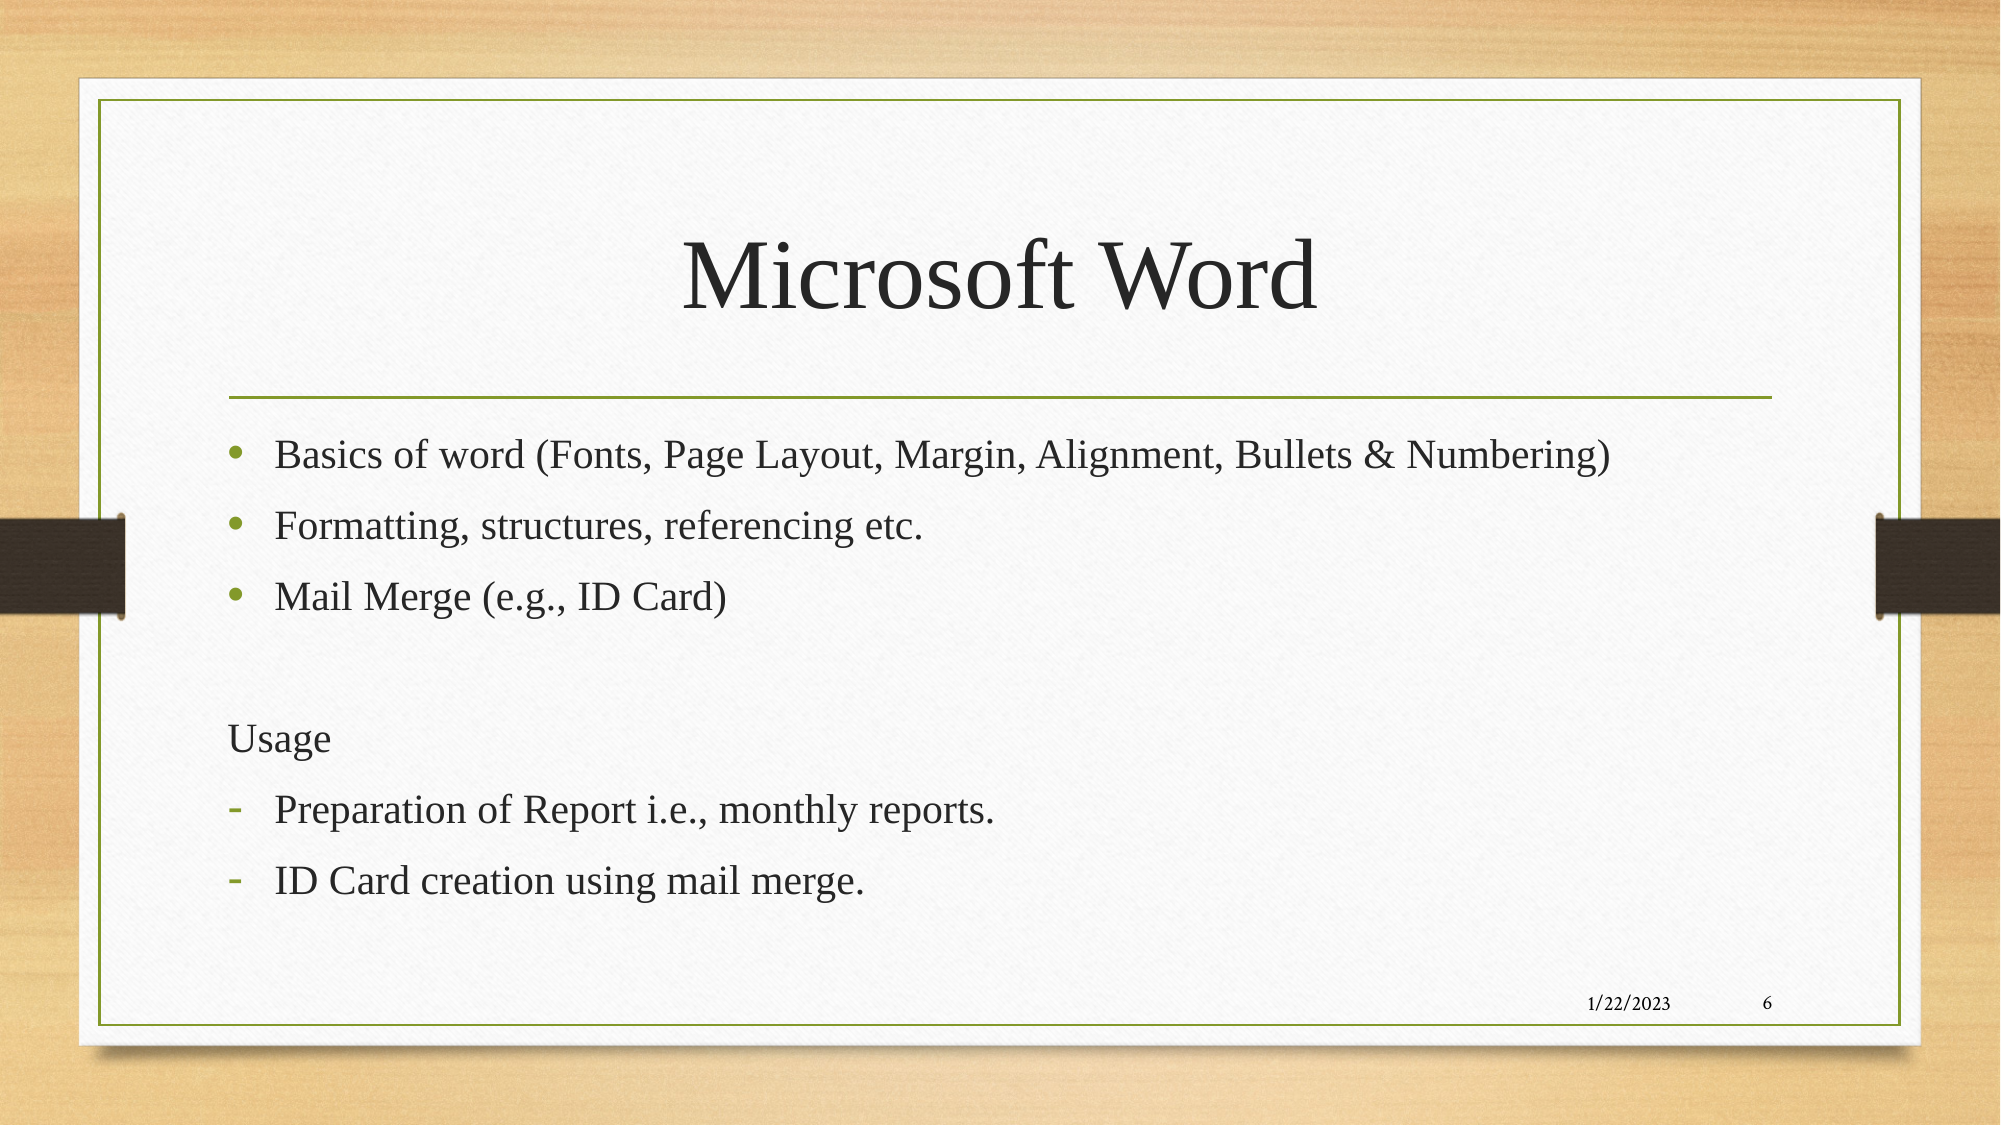

# Microsoft Word
Basics of word (Fonts, Page Layout, Margin, Alignment, Bullets & Numbering)
Formatting, structures, referencing etc.
Mail Merge (e.g., ID Card)

Usage
Preparation of Report i.e., monthly reports.
ID Card creation using mail merge.

1/22/2023
6